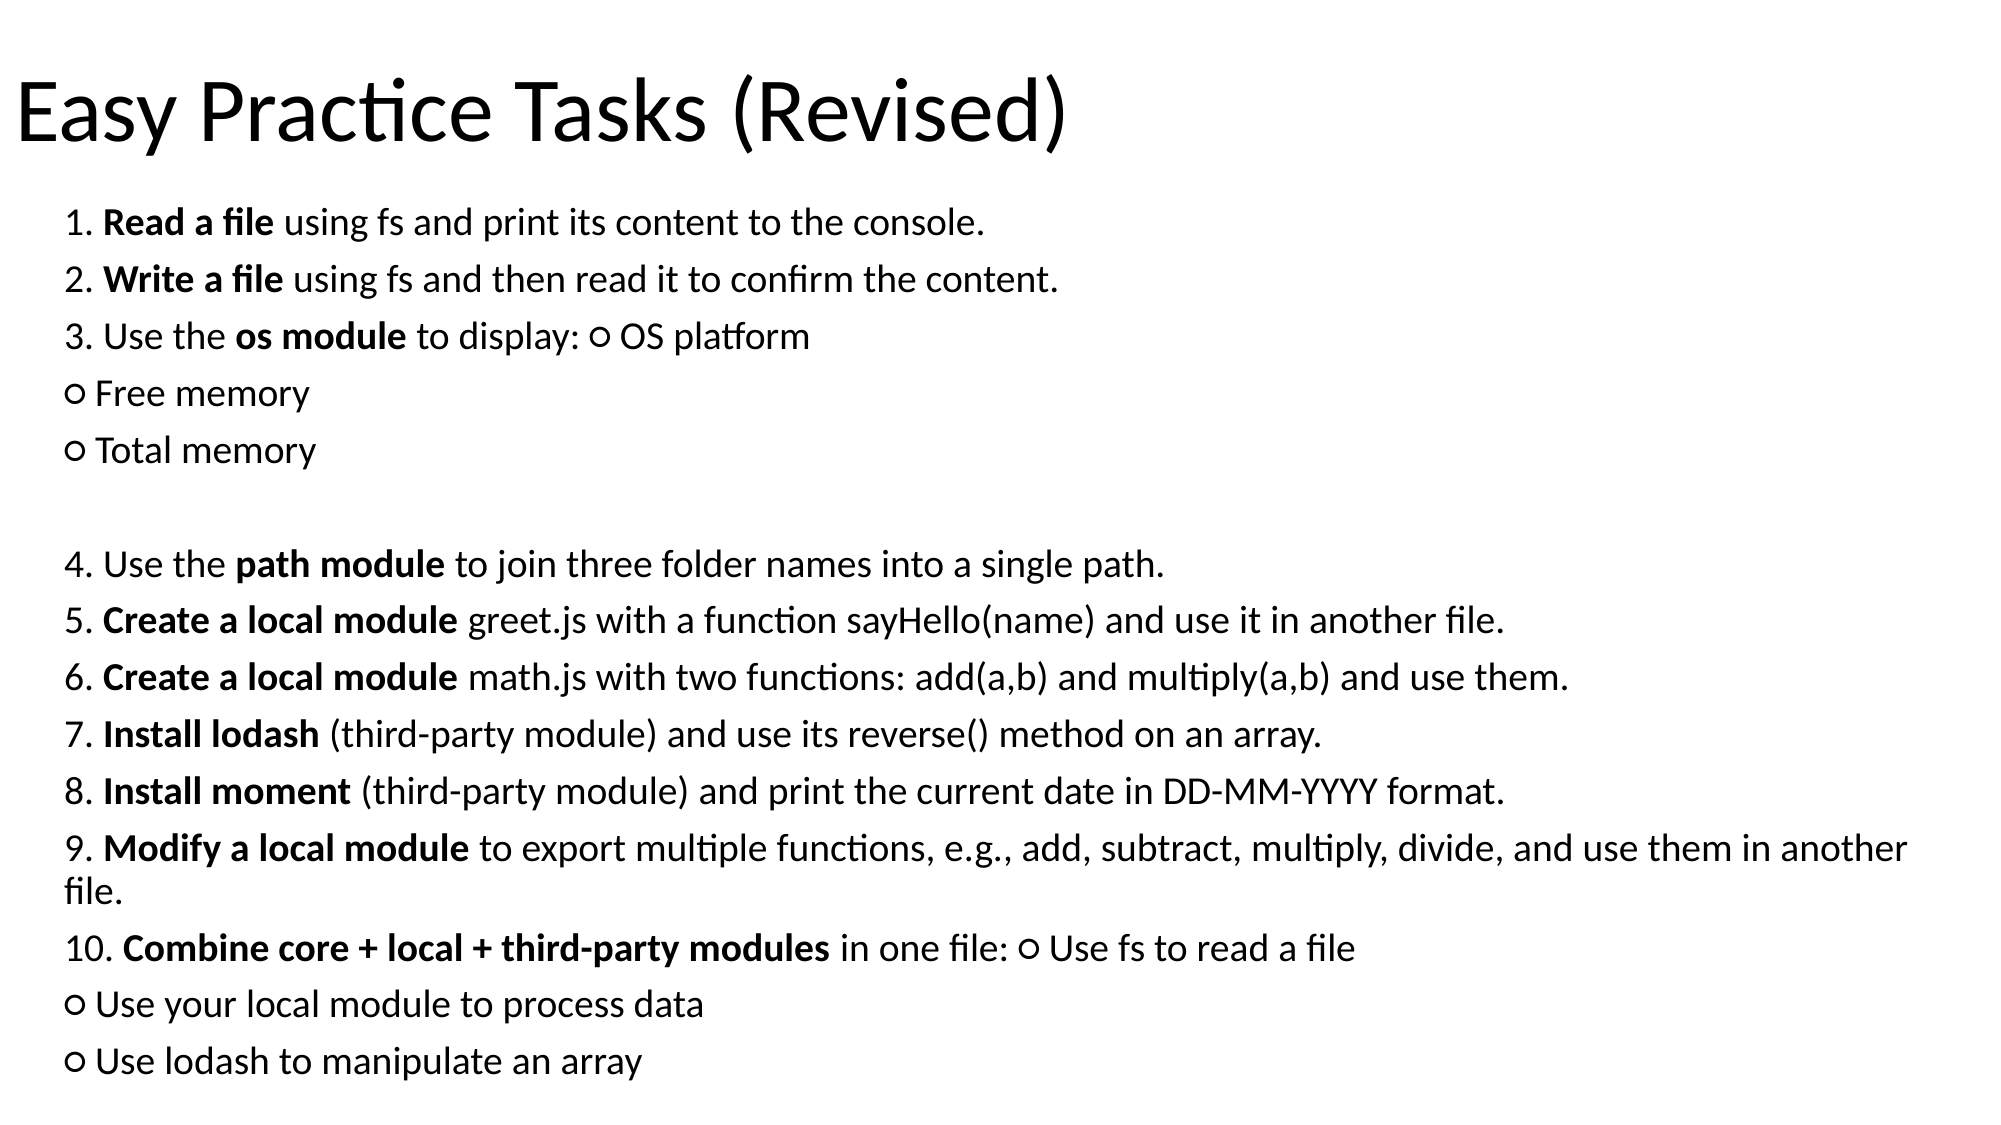

# Easy Practice Tasks (Revised)
1. Read a file using fs and print its content to the console.
2. Write a file using fs and then read it to confirm the content.
3. Use the os module to display: ○ OS platform
○ Free memory
○ Total memory

4. Use the path module to join three folder names into a single path.
5. Create a local module greet.js with a function sayHello(name) and use it in another file.
6. Create a local module math.js with two functions: add(a,b) and multiply(a,b) and use them.
7. Install lodash (third-party module) and use its reverse() method on an array.
8. Install moment (third-party module) and print the current date in DD-MM-YYYY format.
9. Modify a local module to export multiple functions, e.g., add, subtract, multiply, divide, and use them in another file.
10. Combine core + local + third-party modules in one file: ○ Use fs to read a file
○ Use your local module to process data
○ Use lodash to manipulate an array